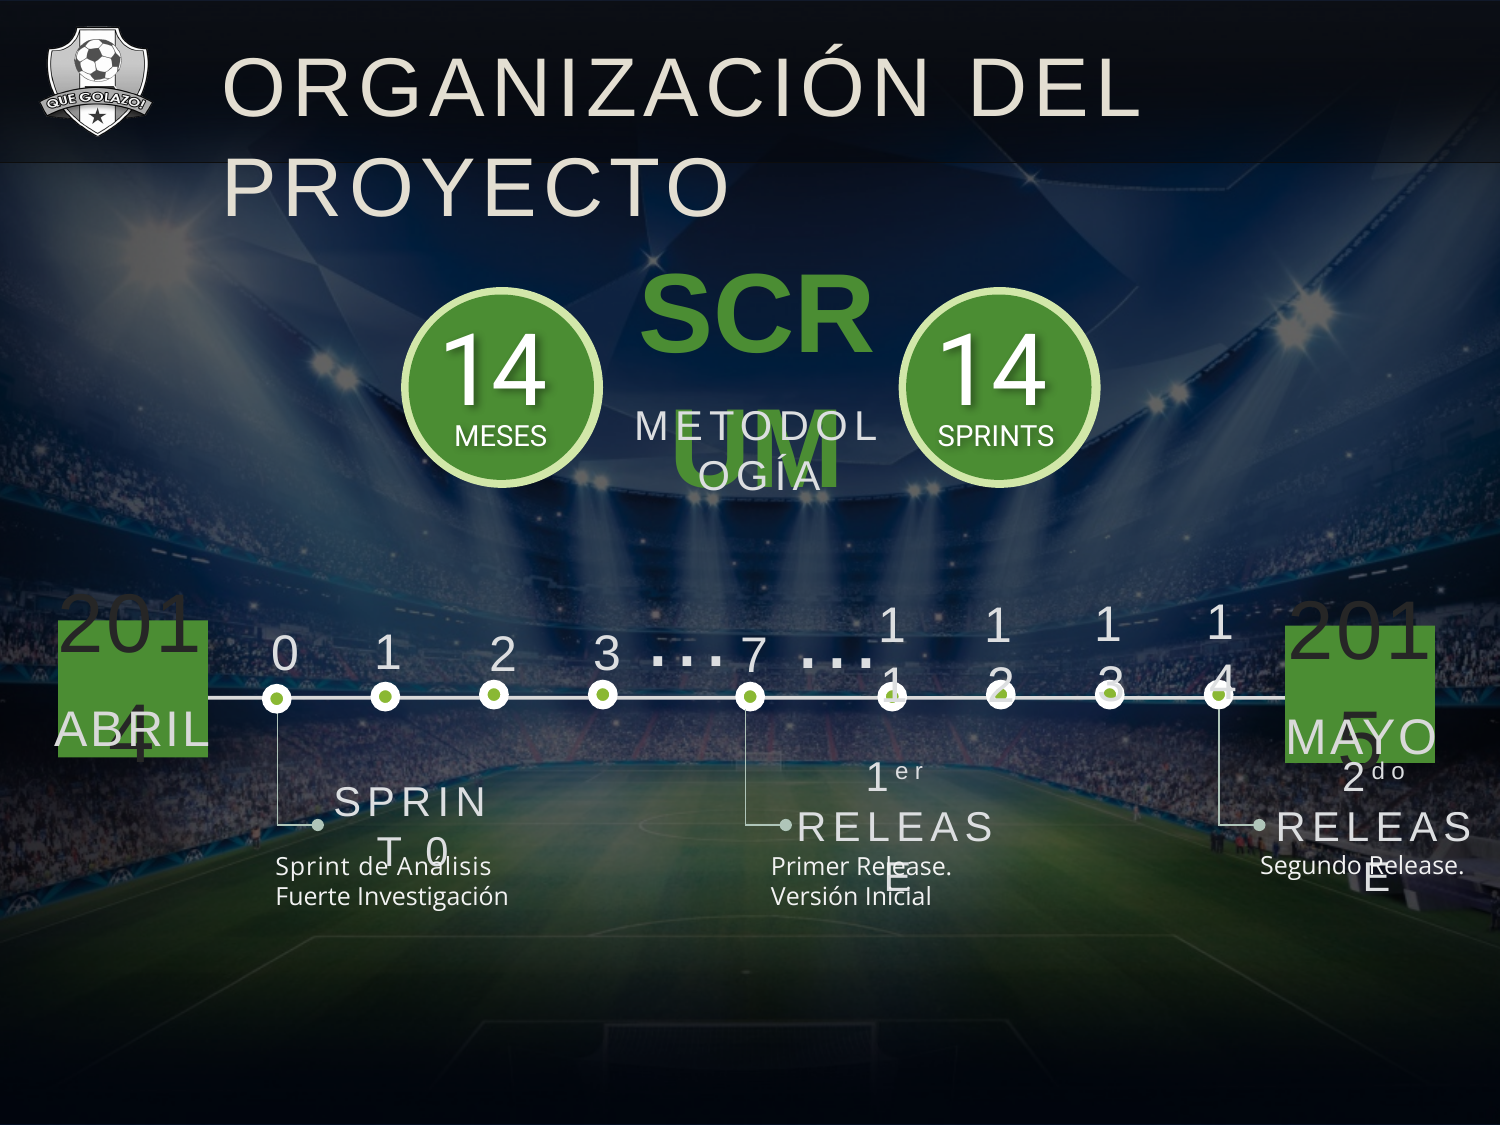

# ORGANIZACIÓN DEL PROYECTO

14
MESES

14
SPRINTS
SCRUM
METODOLOGÍA
…
…
14
1
3
0

2
13
12
11
7
2014

2015
ABRIL

MAYO

SPRINT 0
1er RELEASE
2do RELEASE
Segundo Release.
Sprint de Análisis
Fuerte Investigación
Primer Release.
Versión Inicial